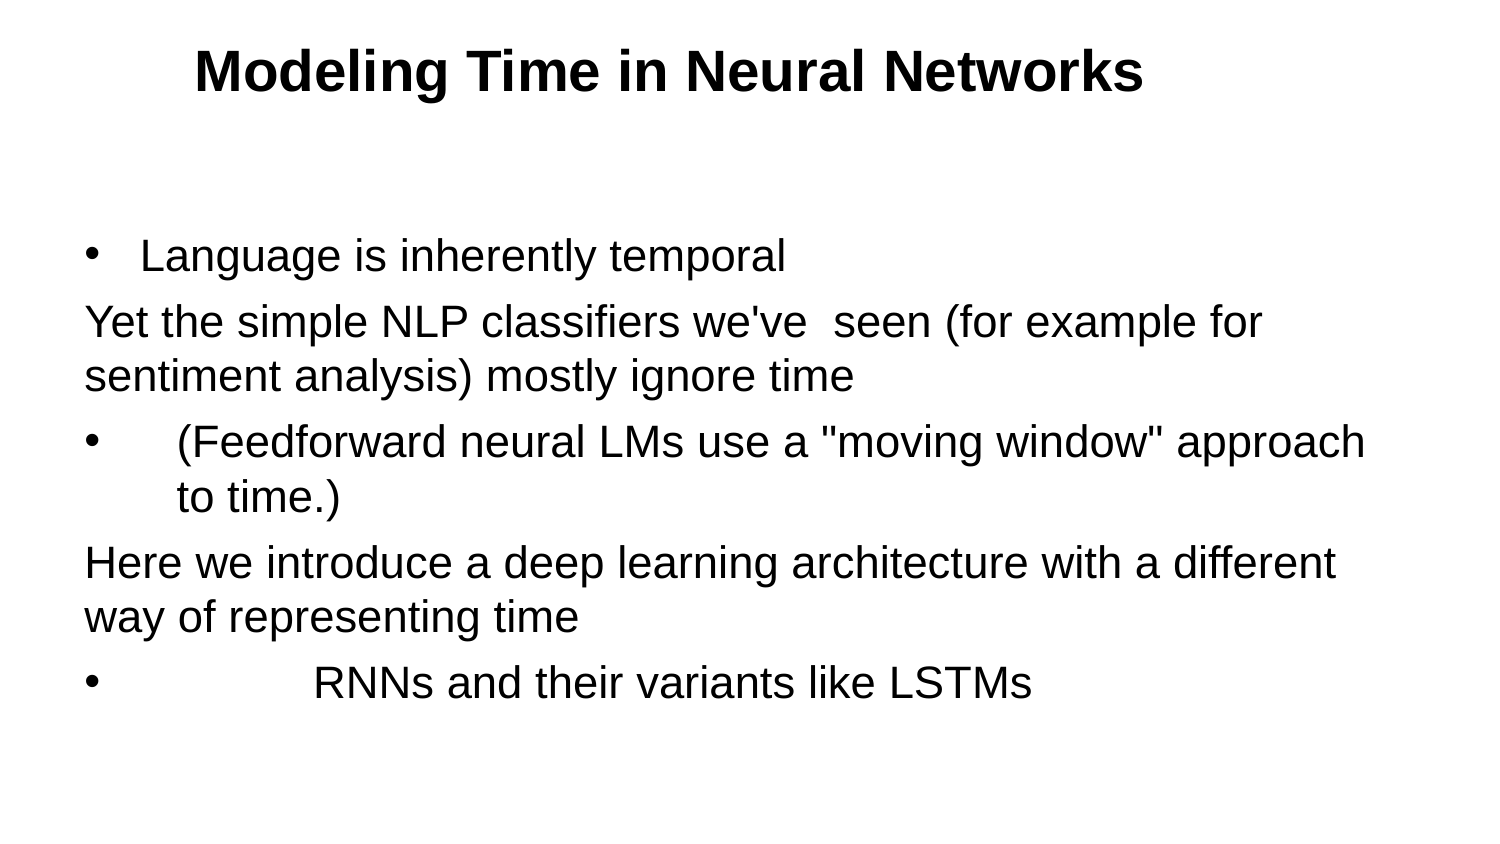

Modeling Time in Neural Networks
Language is inherently temporal
Yet the simple NLP classifiers we've  seen (for example for sentiment analysis) mostly ignore time
(Feedforward neural LMs use a "moving window" approach to time.)
Here we introduce a deep learning architecture with a different way of representing time
	RNNs and their variants like LSTMs